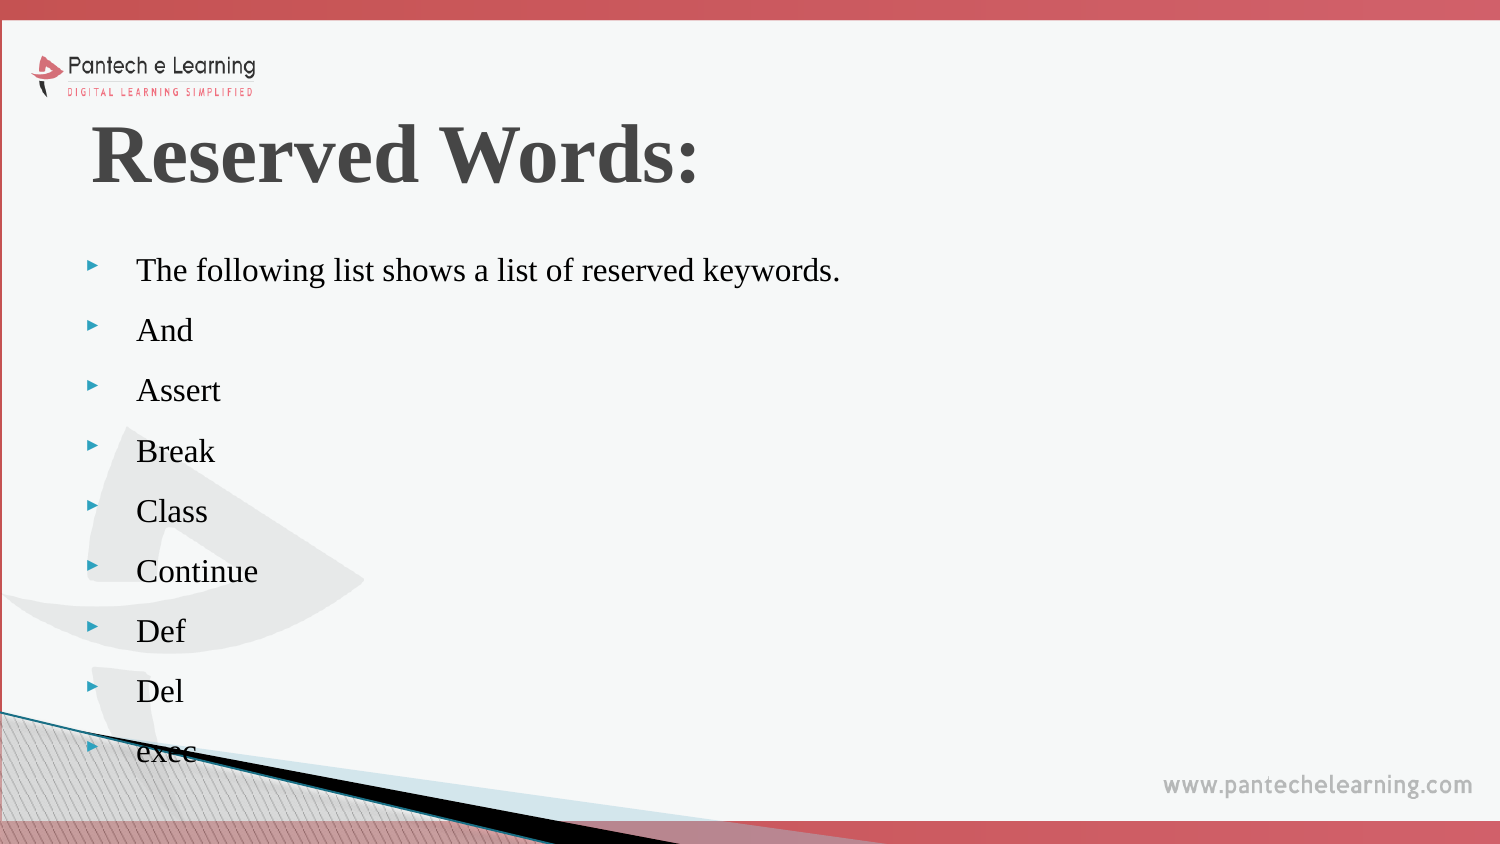

# Reserved Words:
The following list shows a list of reserved keywords.
And
Assert
Break
Class
Continue
Def
Del
exec